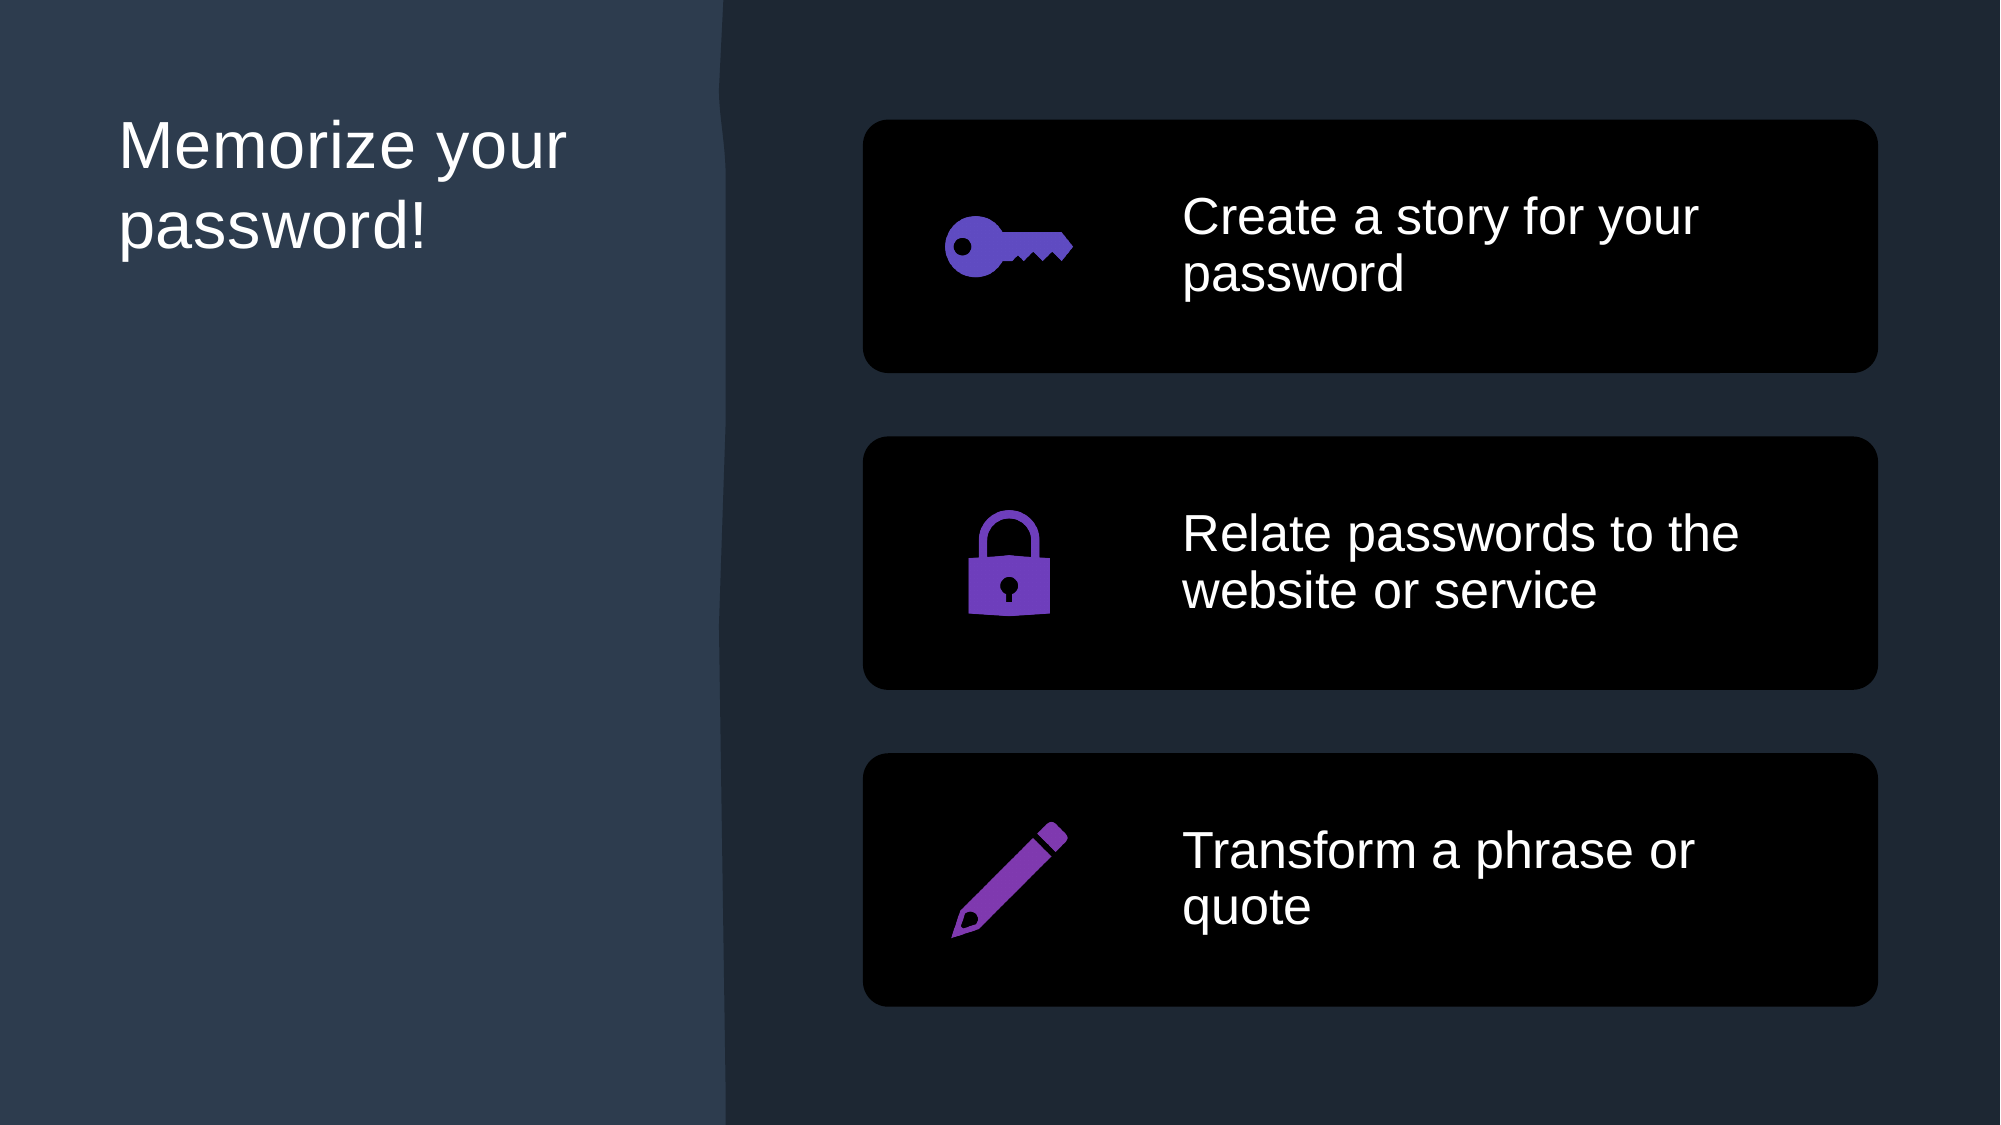

# Memorize your password!
Create a story for your password
Relate passwords to the website or service
Transform a phrase or quote